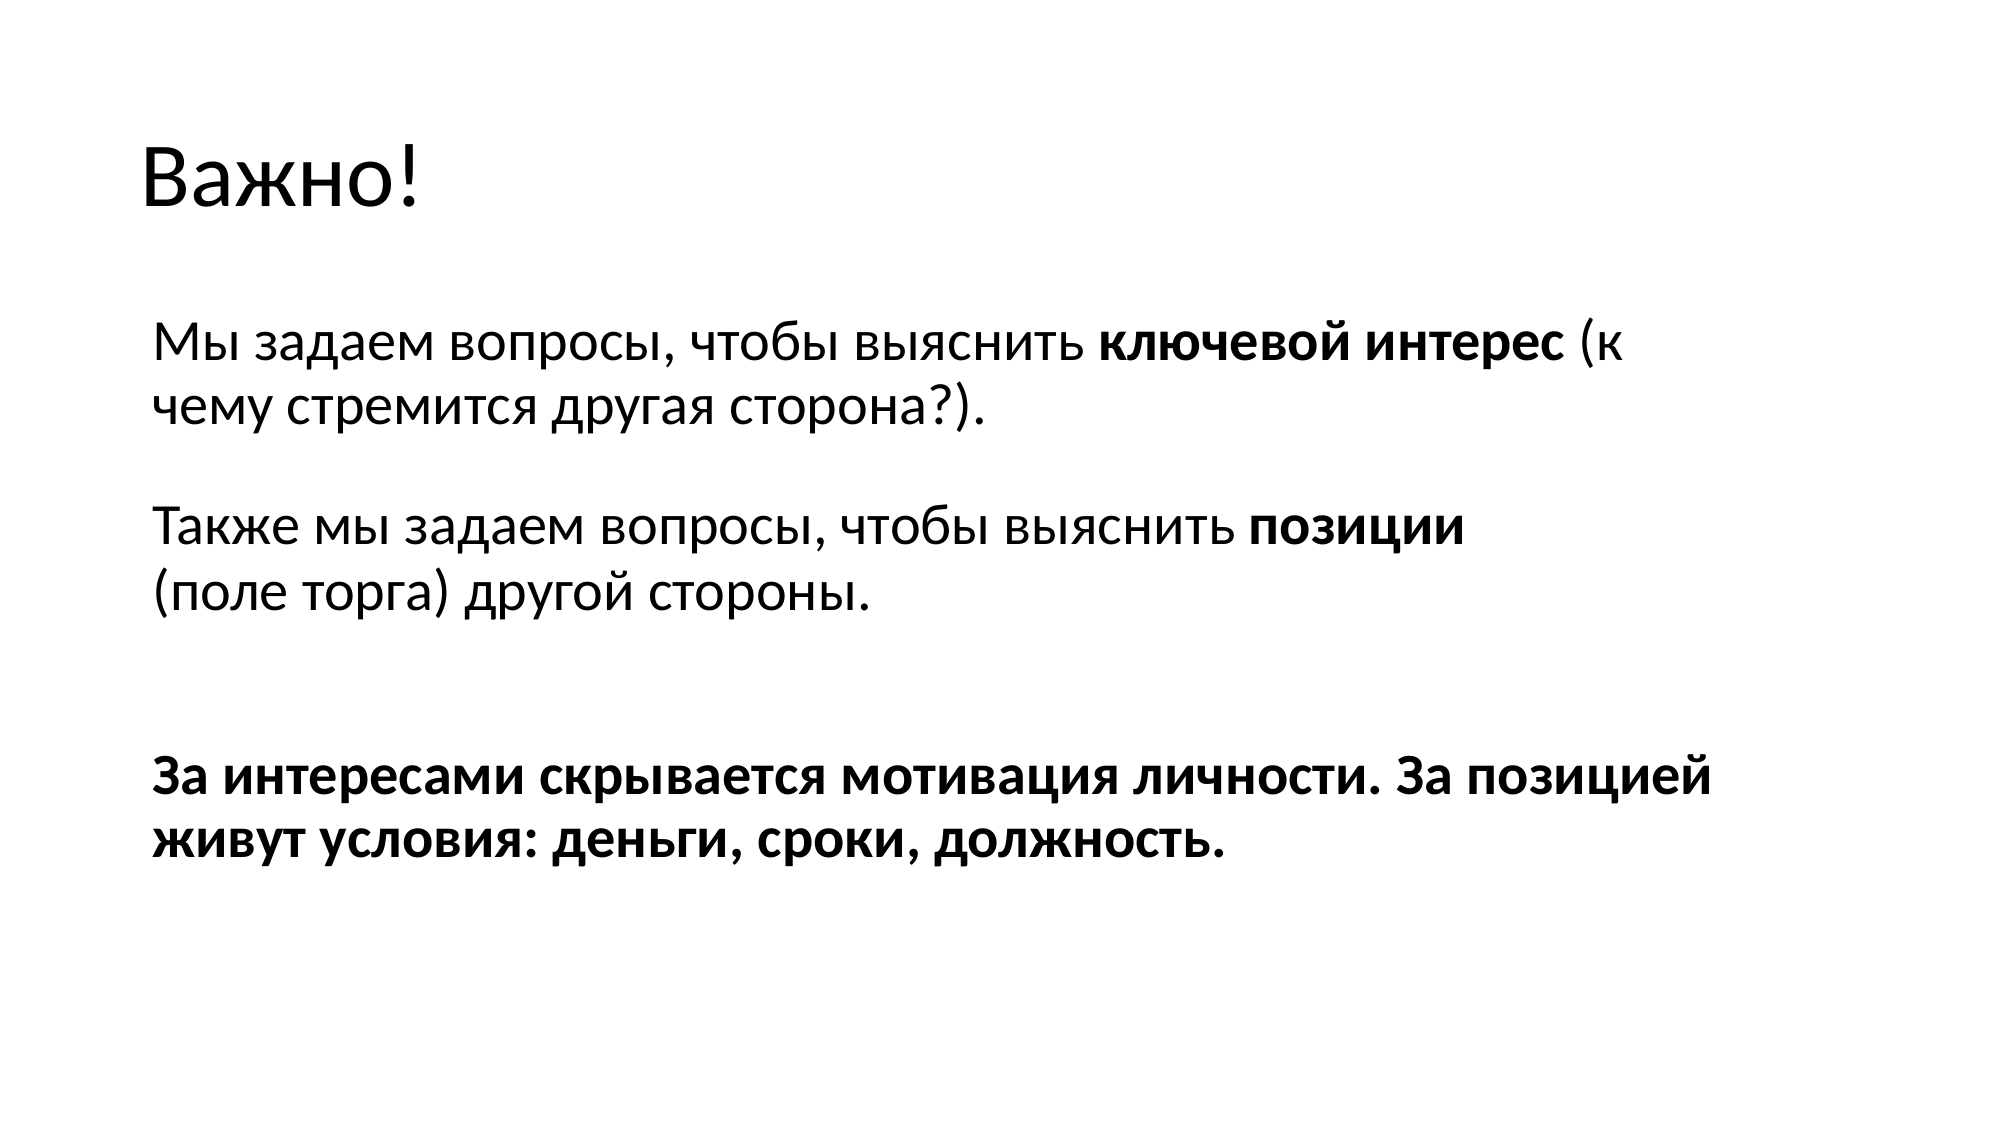

# Важно!
Мы задаем вопросы, чтобы выяснить ключевой интерес (к чему стремится другая сторона?).
Также мы задаем вопросы, чтобы выяснить позиции
(поле торга) другой стороны.

За интересами скрывается мотивация личности. За позицией живут условия: деньги, сроки, должность.